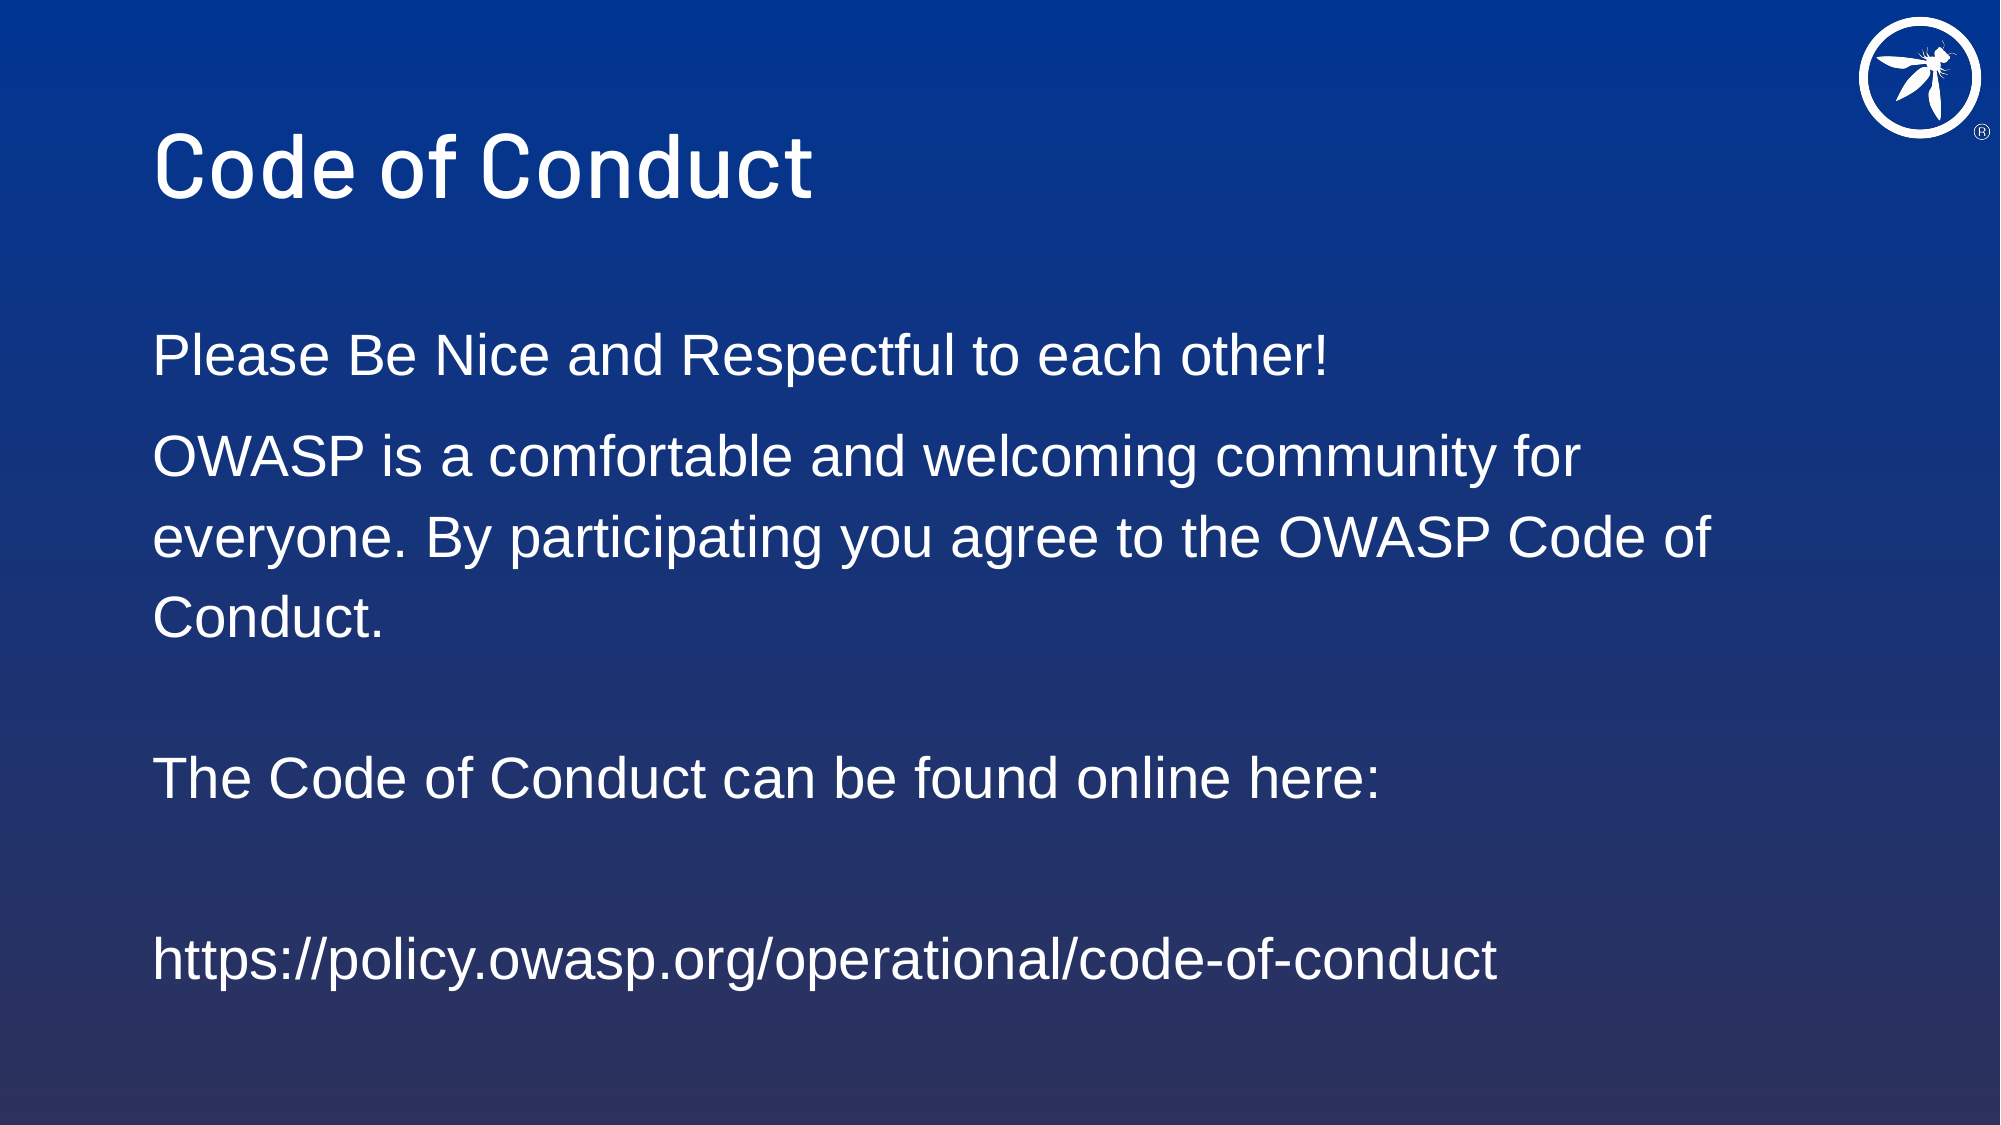

# Code of Conduct
Please Be Nice and Respectful to each other!
OWASP is a comfortable and welcoming community for everyone. By participating you agree to the OWASP Code of Conduct.
The Code of Conduct can be found online here:
https://policy.owasp.org/operational/code-of-conduct